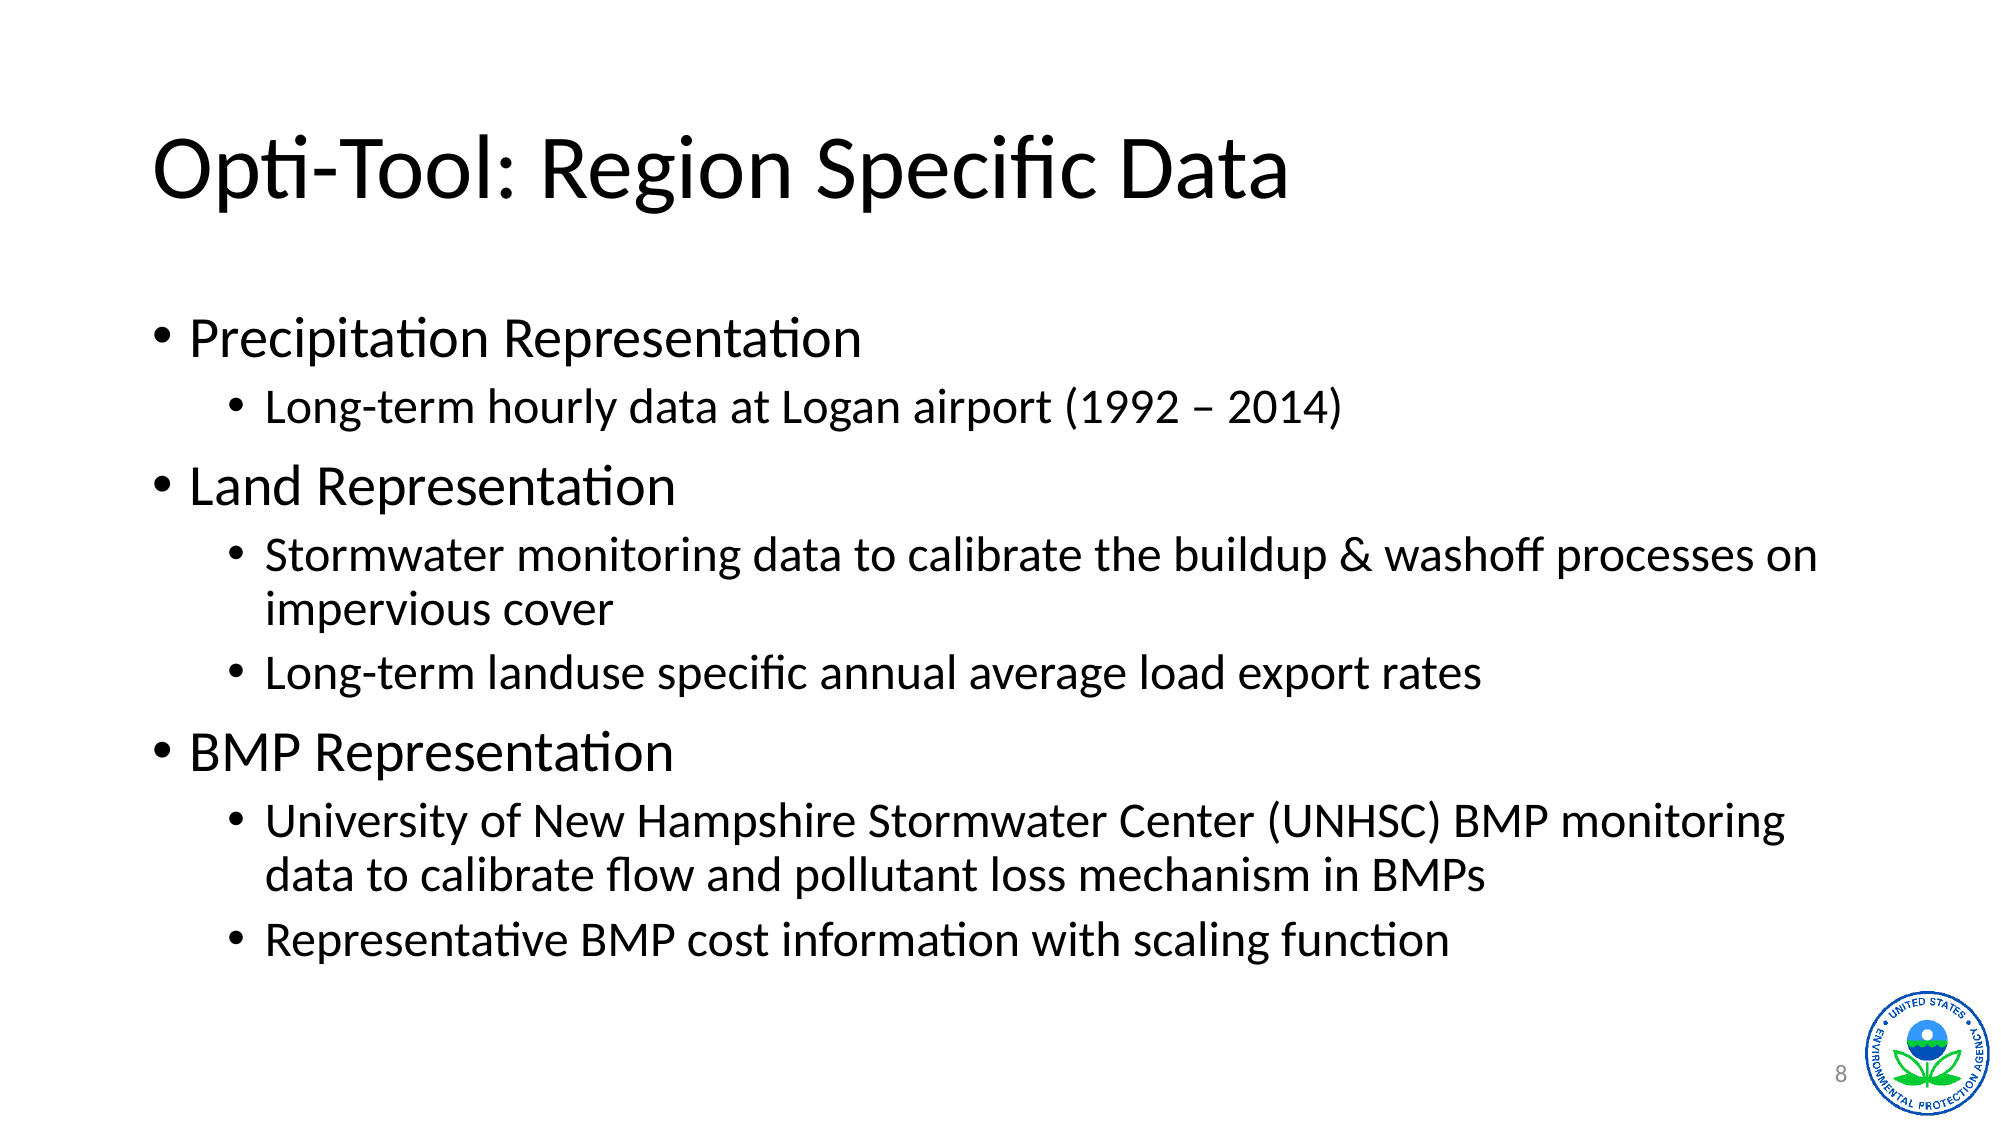

# Opti-Tool: Region Specific Data
Precipitation Representation
Long-term hourly data at Logan airport (1992 – 2014)
Land Representation
Stormwater monitoring data to calibrate the buildup & washoff processes on impervious cover
Long-term landuse specific annual average load export rates
BMP Representation
University of New Hampshire Stormwater Center (UNHSC) BMP monitoring data to calibrate flow and pollutant loss mechanism in BMPs
Representative BMP cost information with scaling function

8